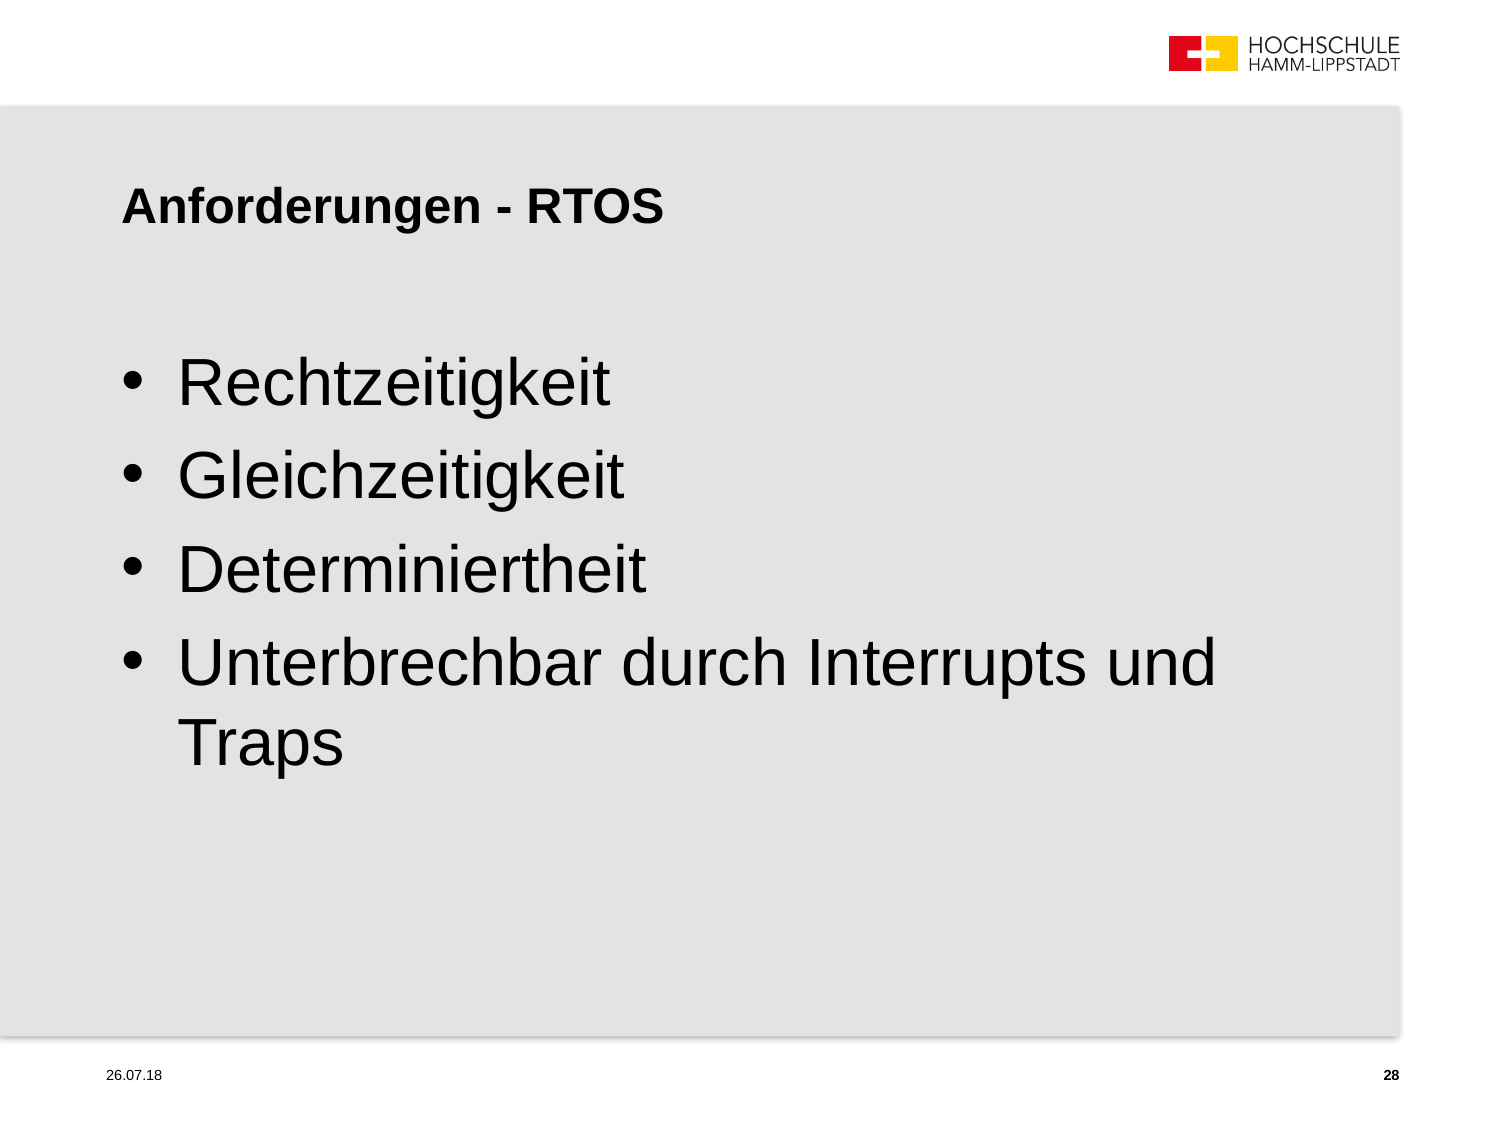

Anforderungen - RTOS
Rechtzeitigkeit
Gleichzeitigkeit
Determiniertheit
Unterbrechbar durch Interrupts und Traps

26.07.18
28